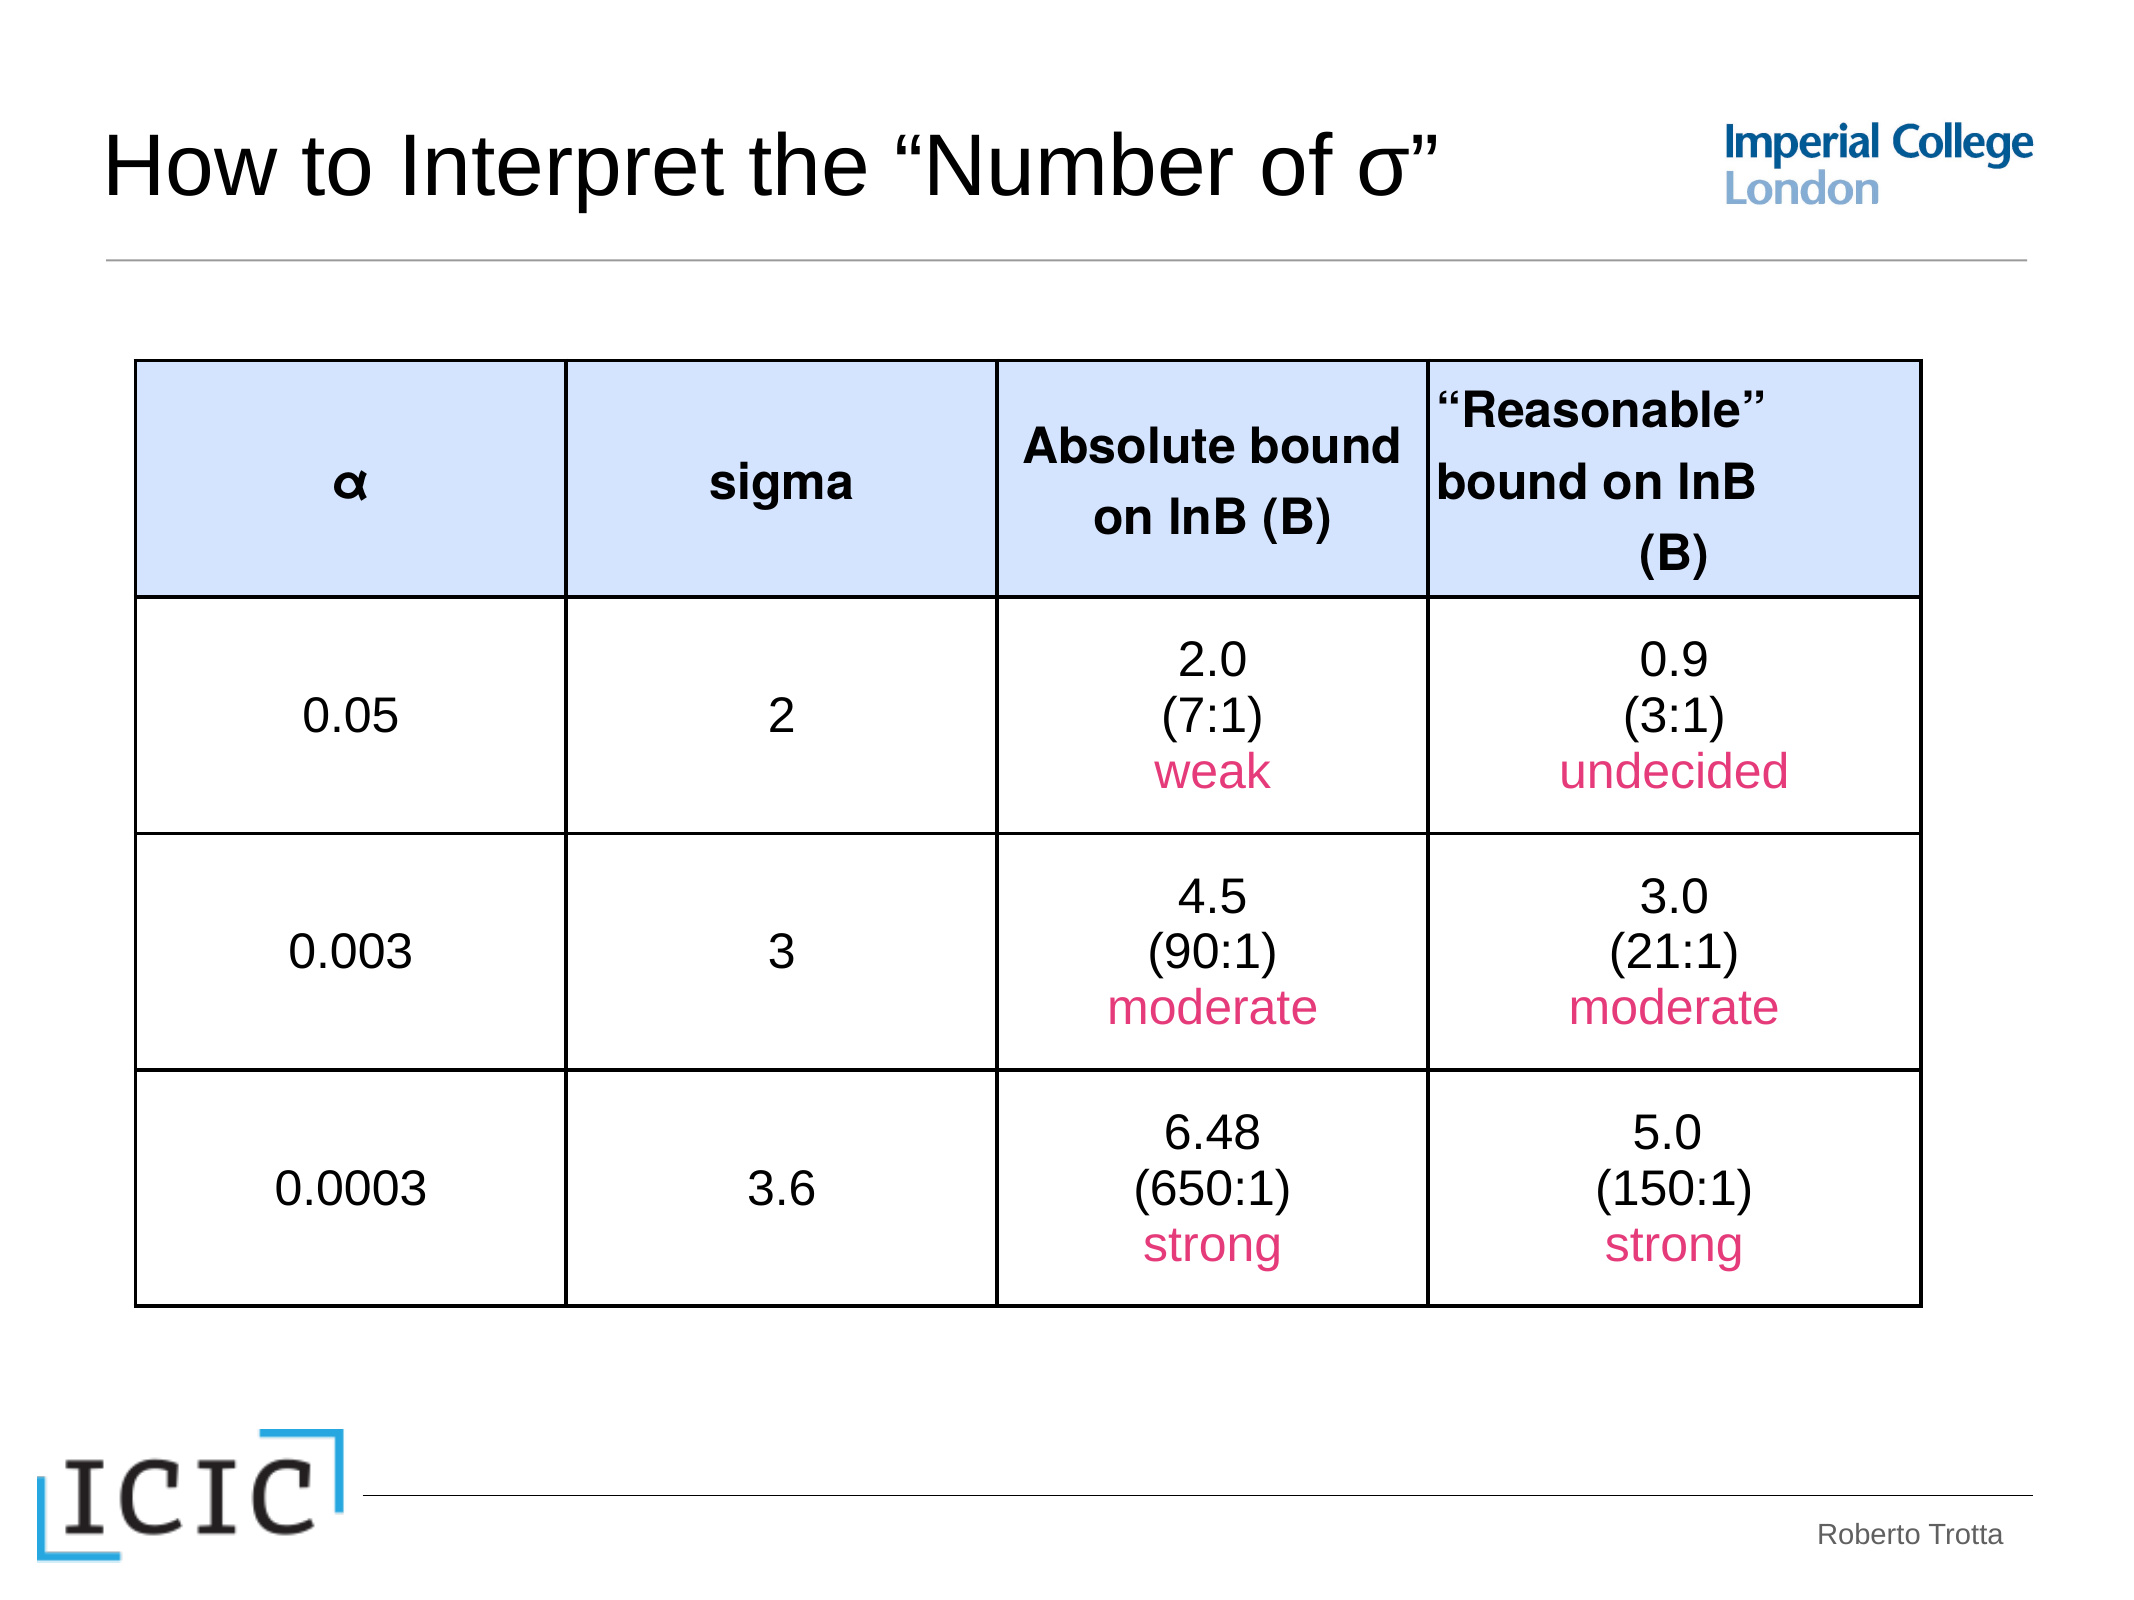

# How to Interpret the “Number of σ”
| α | sigma | Absolute bound on lnB (B) | “Reasonable” bound on lnB (B) |
| --- | --- | --- | --- |
| 0.05 | 2 | 2.0 (7:1) weak | 0.9 (3:1) undecided |
| 0.003 | 3 | 4.5 (90:1) moderate | 3.0 (21:1) moderate |
| 0.0003 | 3.6 | 6.48 (650:1) strong | 5.0 (150:1) strong |